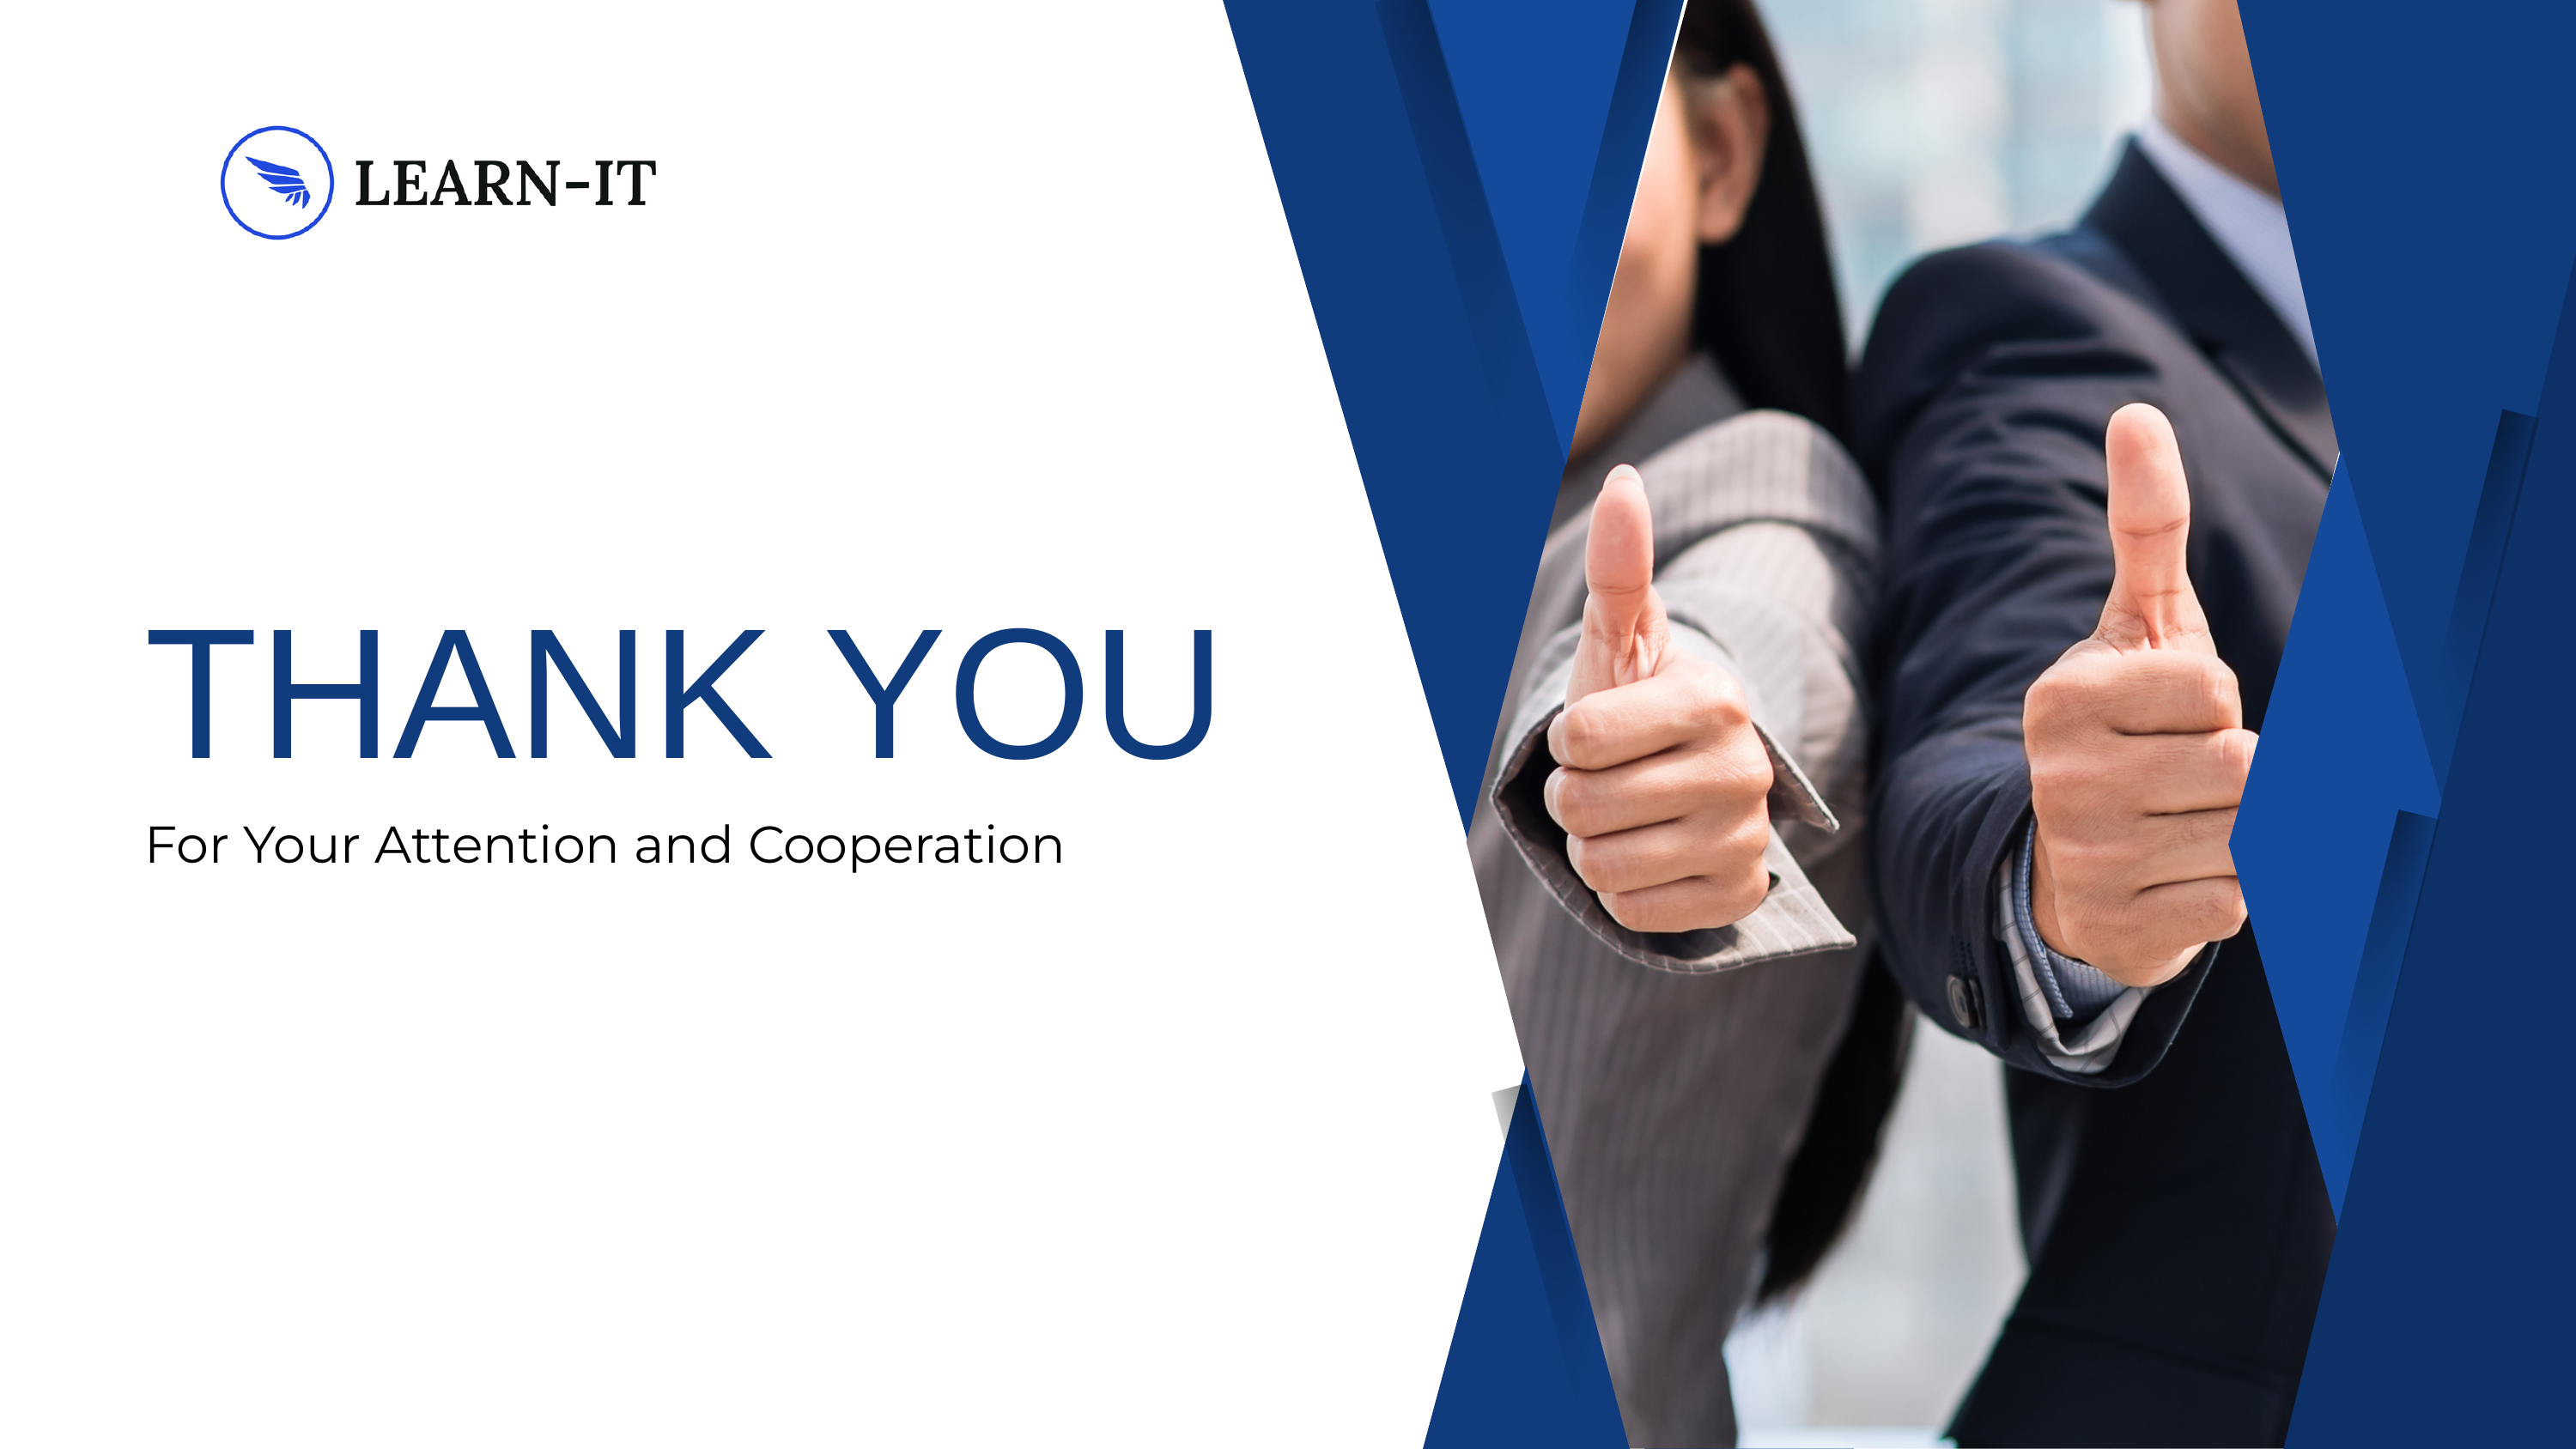

THANK YOU
For Your Attention and Cooperation